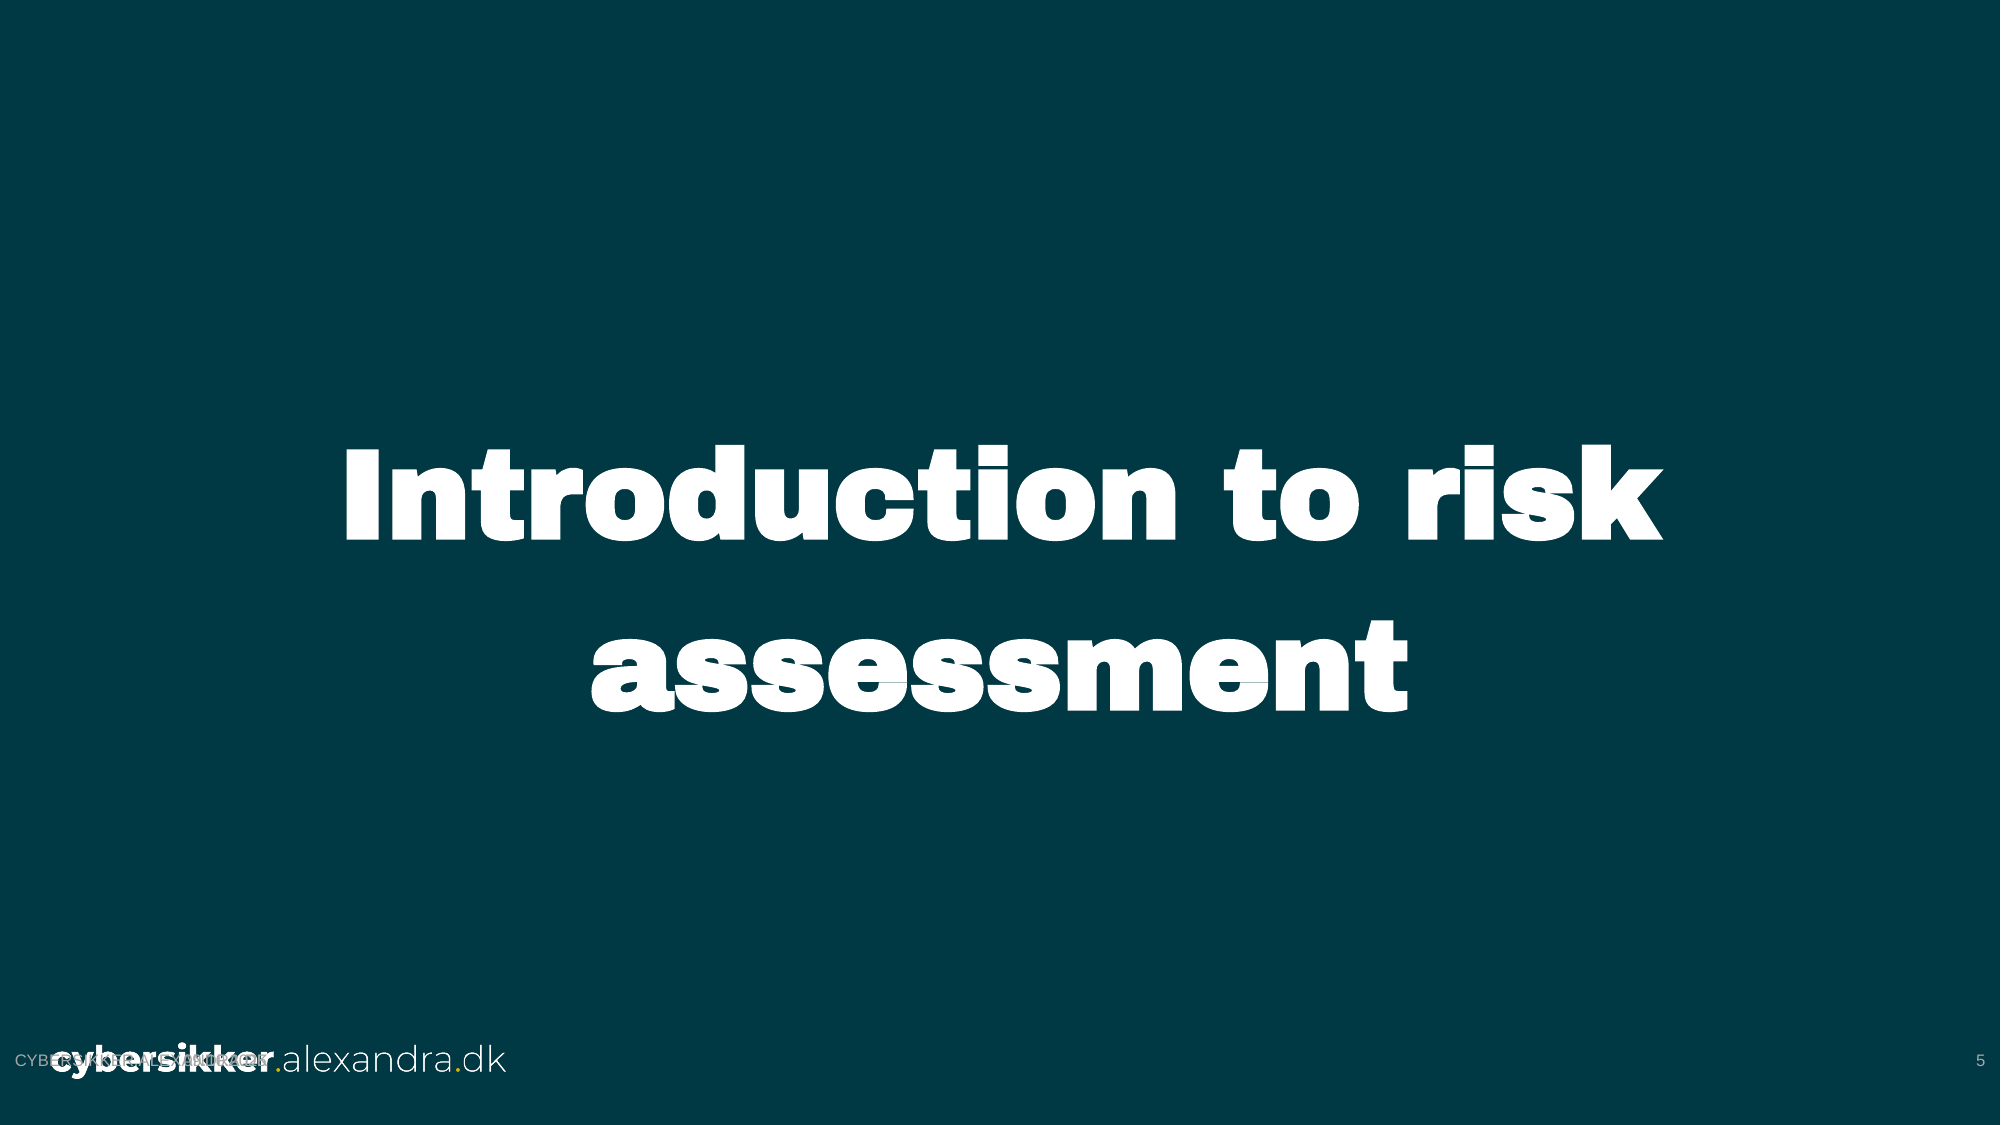

Introduction to risk assessment
09.10.2025
cybersikker.alexandra.dk
5